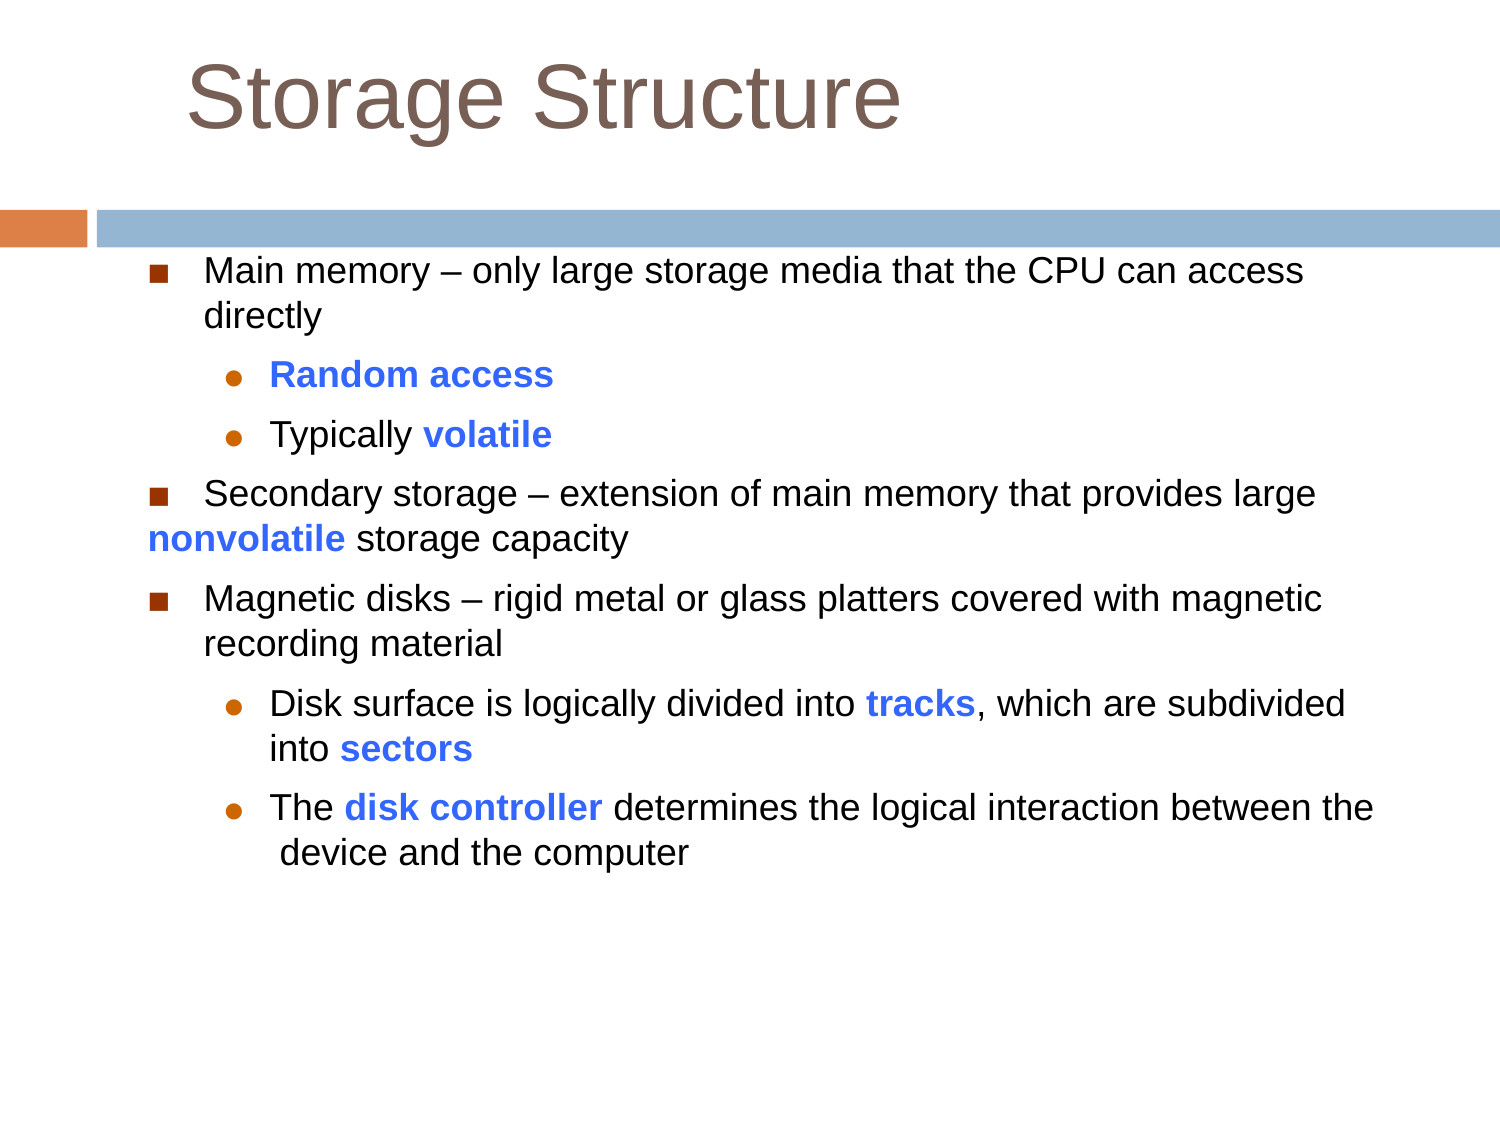

# Storage Structure
Main memory – only large storage media that the CPU can access  directly
Random access
Typically volatile
Secondary storage – extension of main memory that provides large
nonvolatile storage capacity
Magnetic disks – rigid metal or glass platters covered with magnetic  recording material
Disk surface is logically divided into tracks, which are subdivided  into sectors
The disk controller determines the logical interaction between the  device and the computer